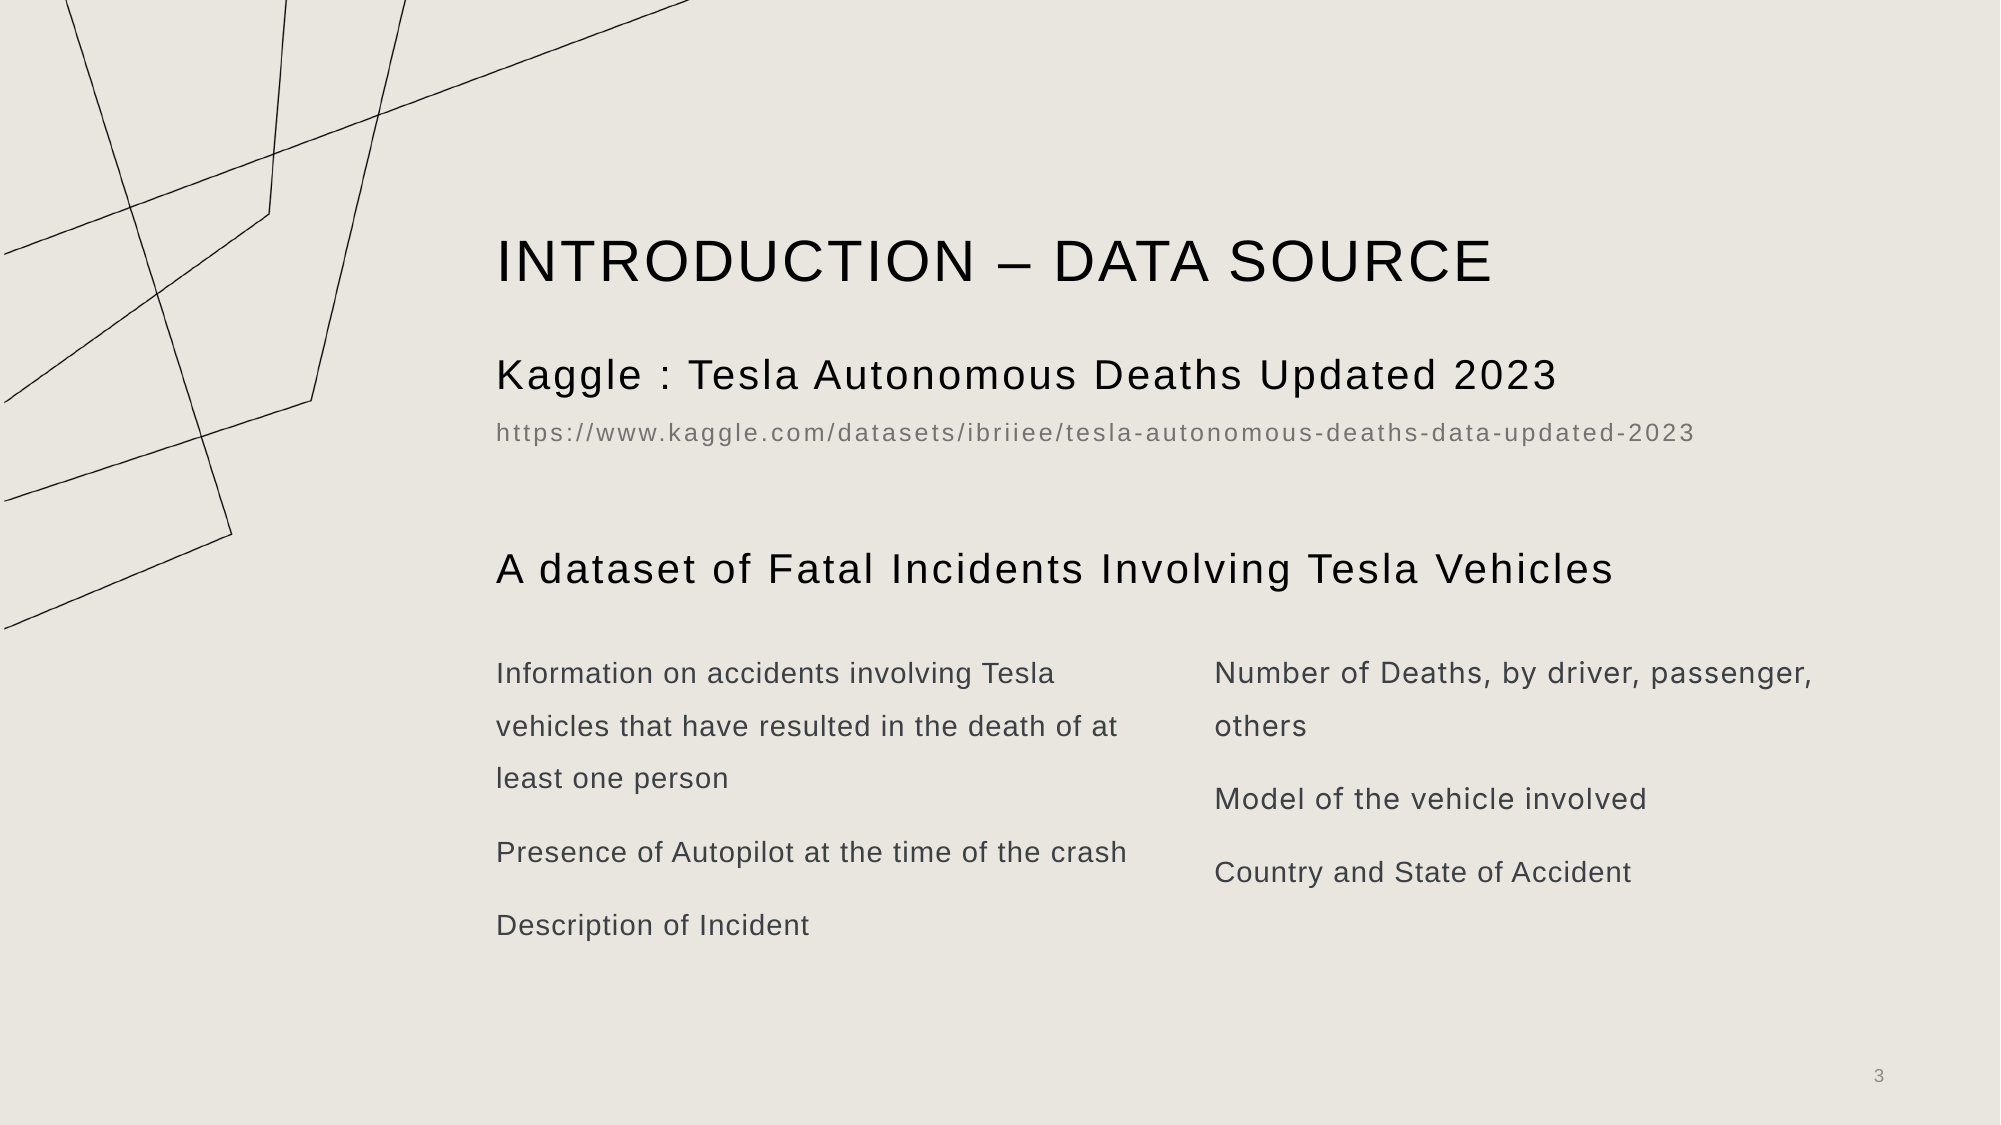

# INTRODUCTION – Data Source
Kaggle : Tesla Autonomous Deaths Updated 2023
https://www.kaggle.com/datasets/ibriiee/tesla-autonomous-deaths-data-updated-2023
A dataset of Fatal Incidents Involving Tesla Vehicles
Information on accidents involving Tesla vehicles that have resulted in the death of at least one person
Presence of Autopilot at the time of the crash
Description of Incident
Number of Deaths, by driver, passenger, others
Model of the vehicle involved
Country and State of Accident

3